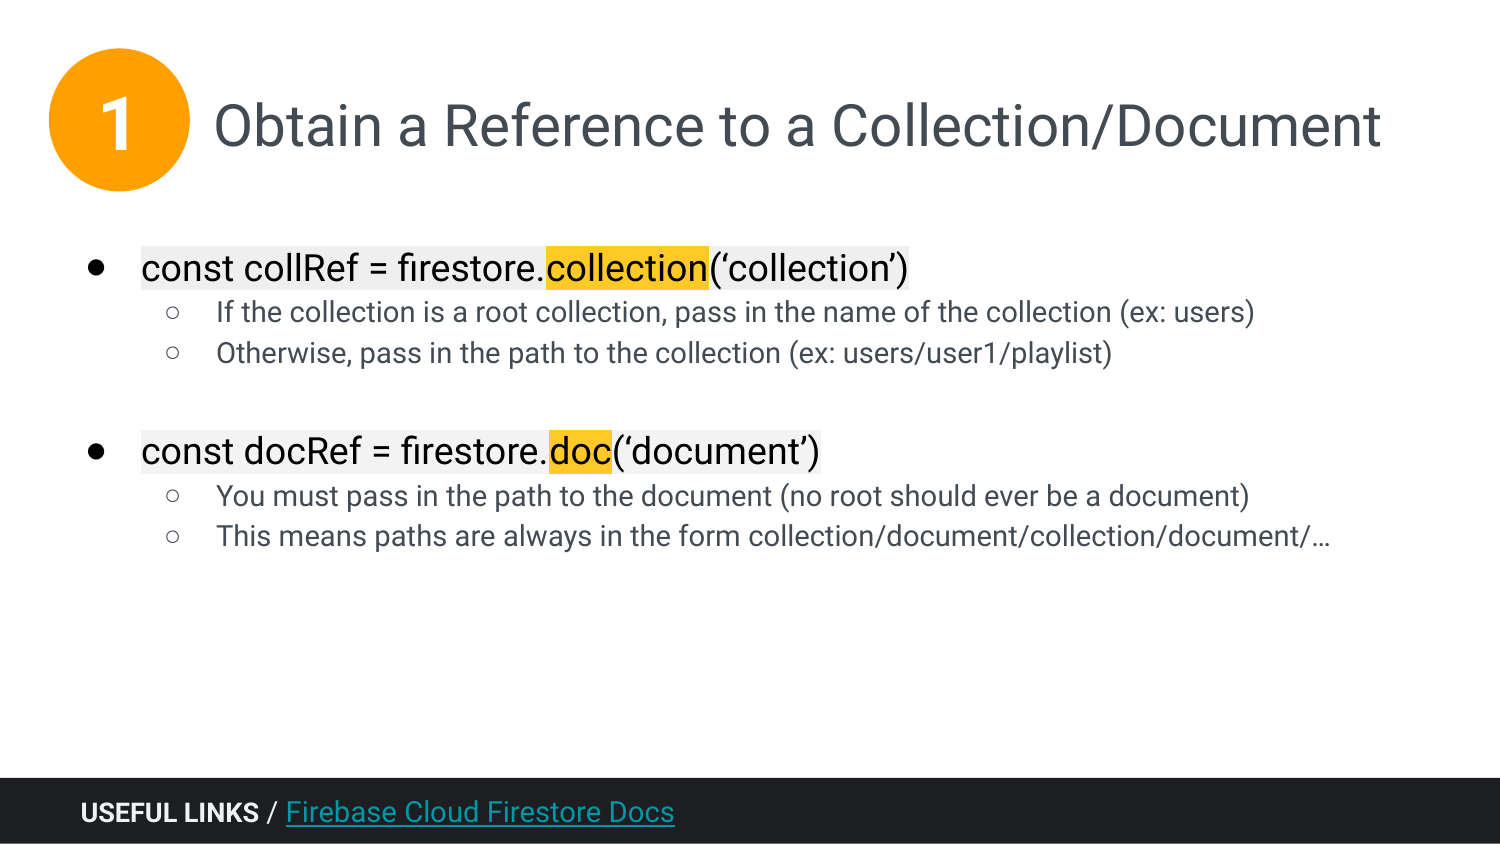

1
# Obtain a Reference to a Collection/Document
const collRef = firestore.collection(‘collection’)
If the collection is a root collection, pass in the name of the collection (ex: users)
Otherwise, pass in the path to the collection (ex: users/user1/playlist)

const docRef = firestore.doc(‘document’)
You must pass in the path to the document (no root should ever be a document)
This means paths are always in the form collection/document/collection/document/…
USEFUL LINKS / Firebase Cloud Firestore Docs